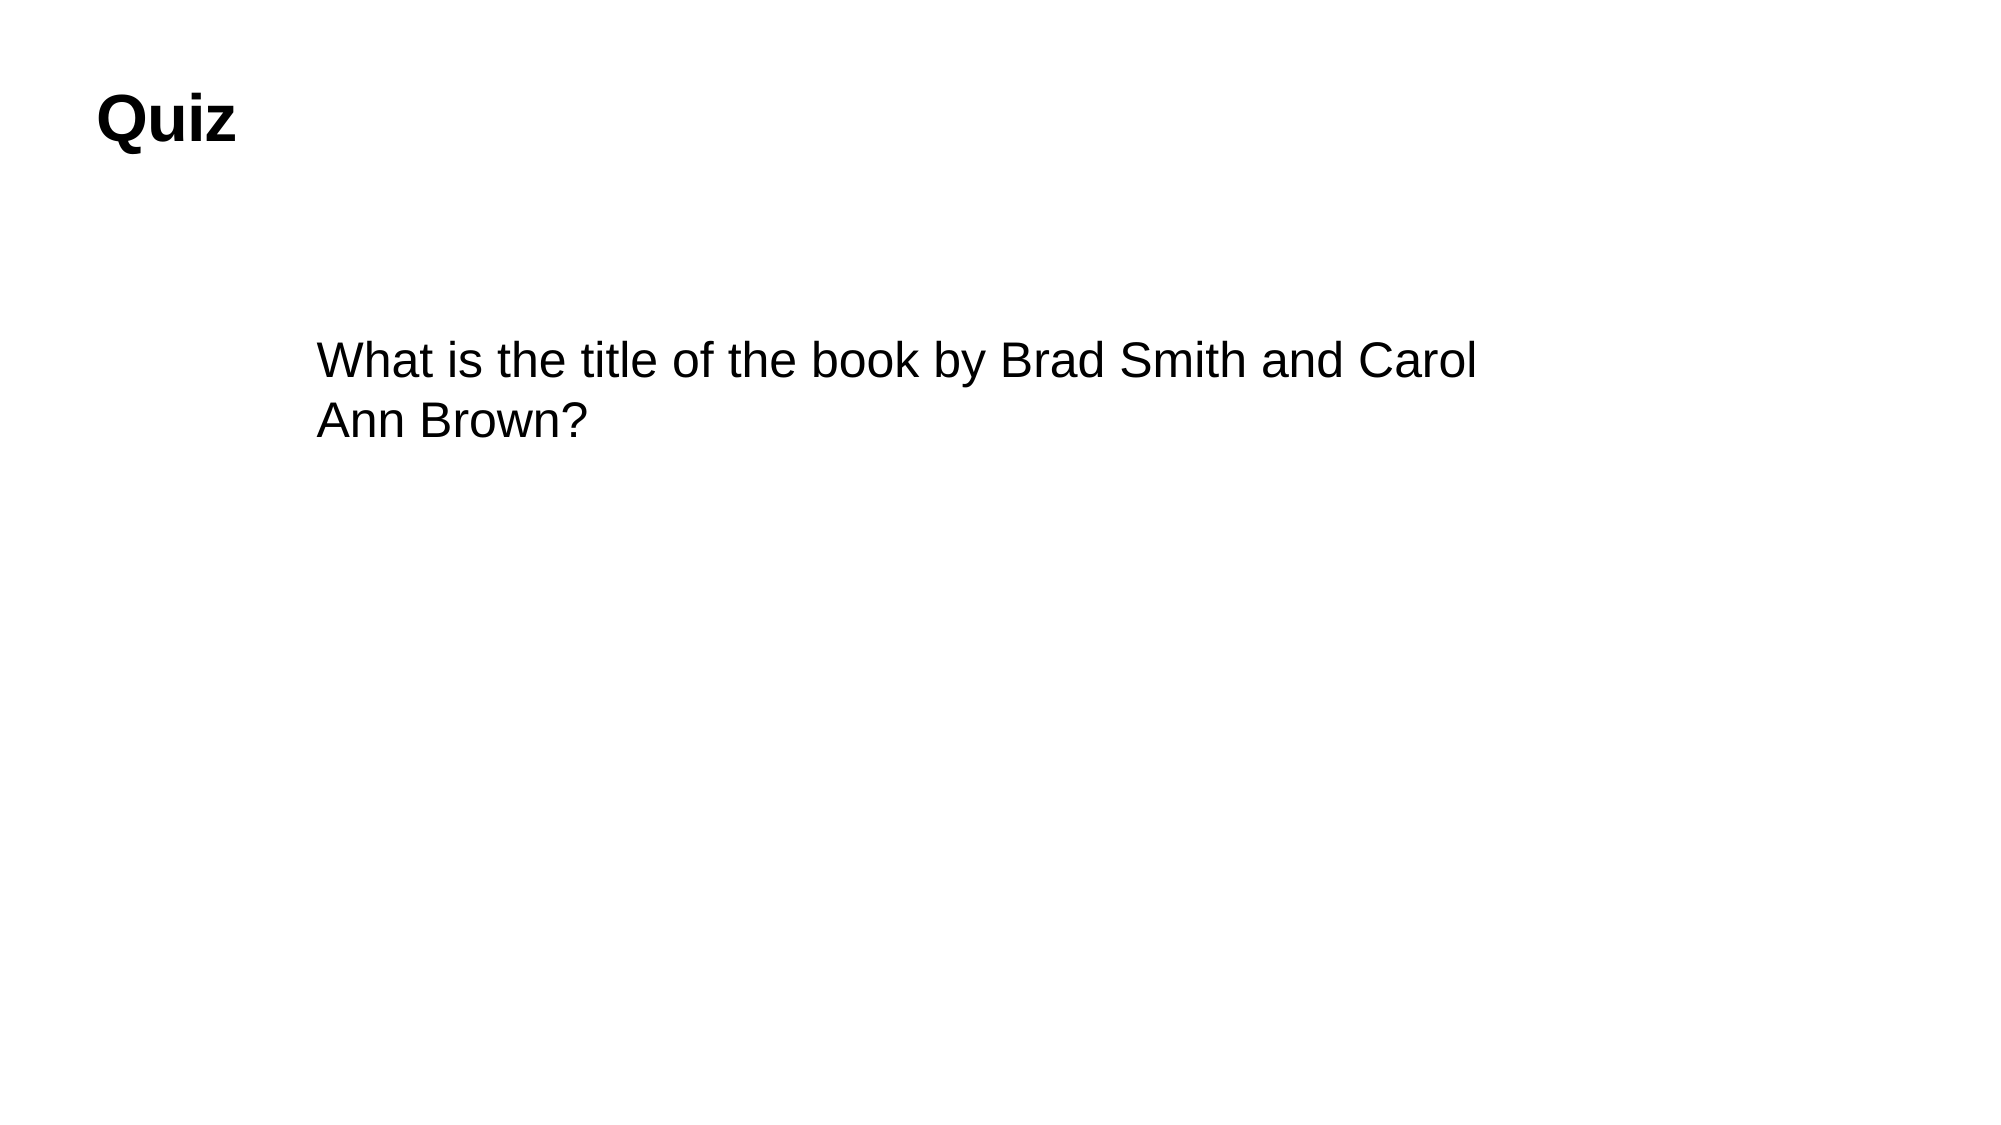

# Quiz
What is the title of the book by Brad Smith and Carol Ann Brown?